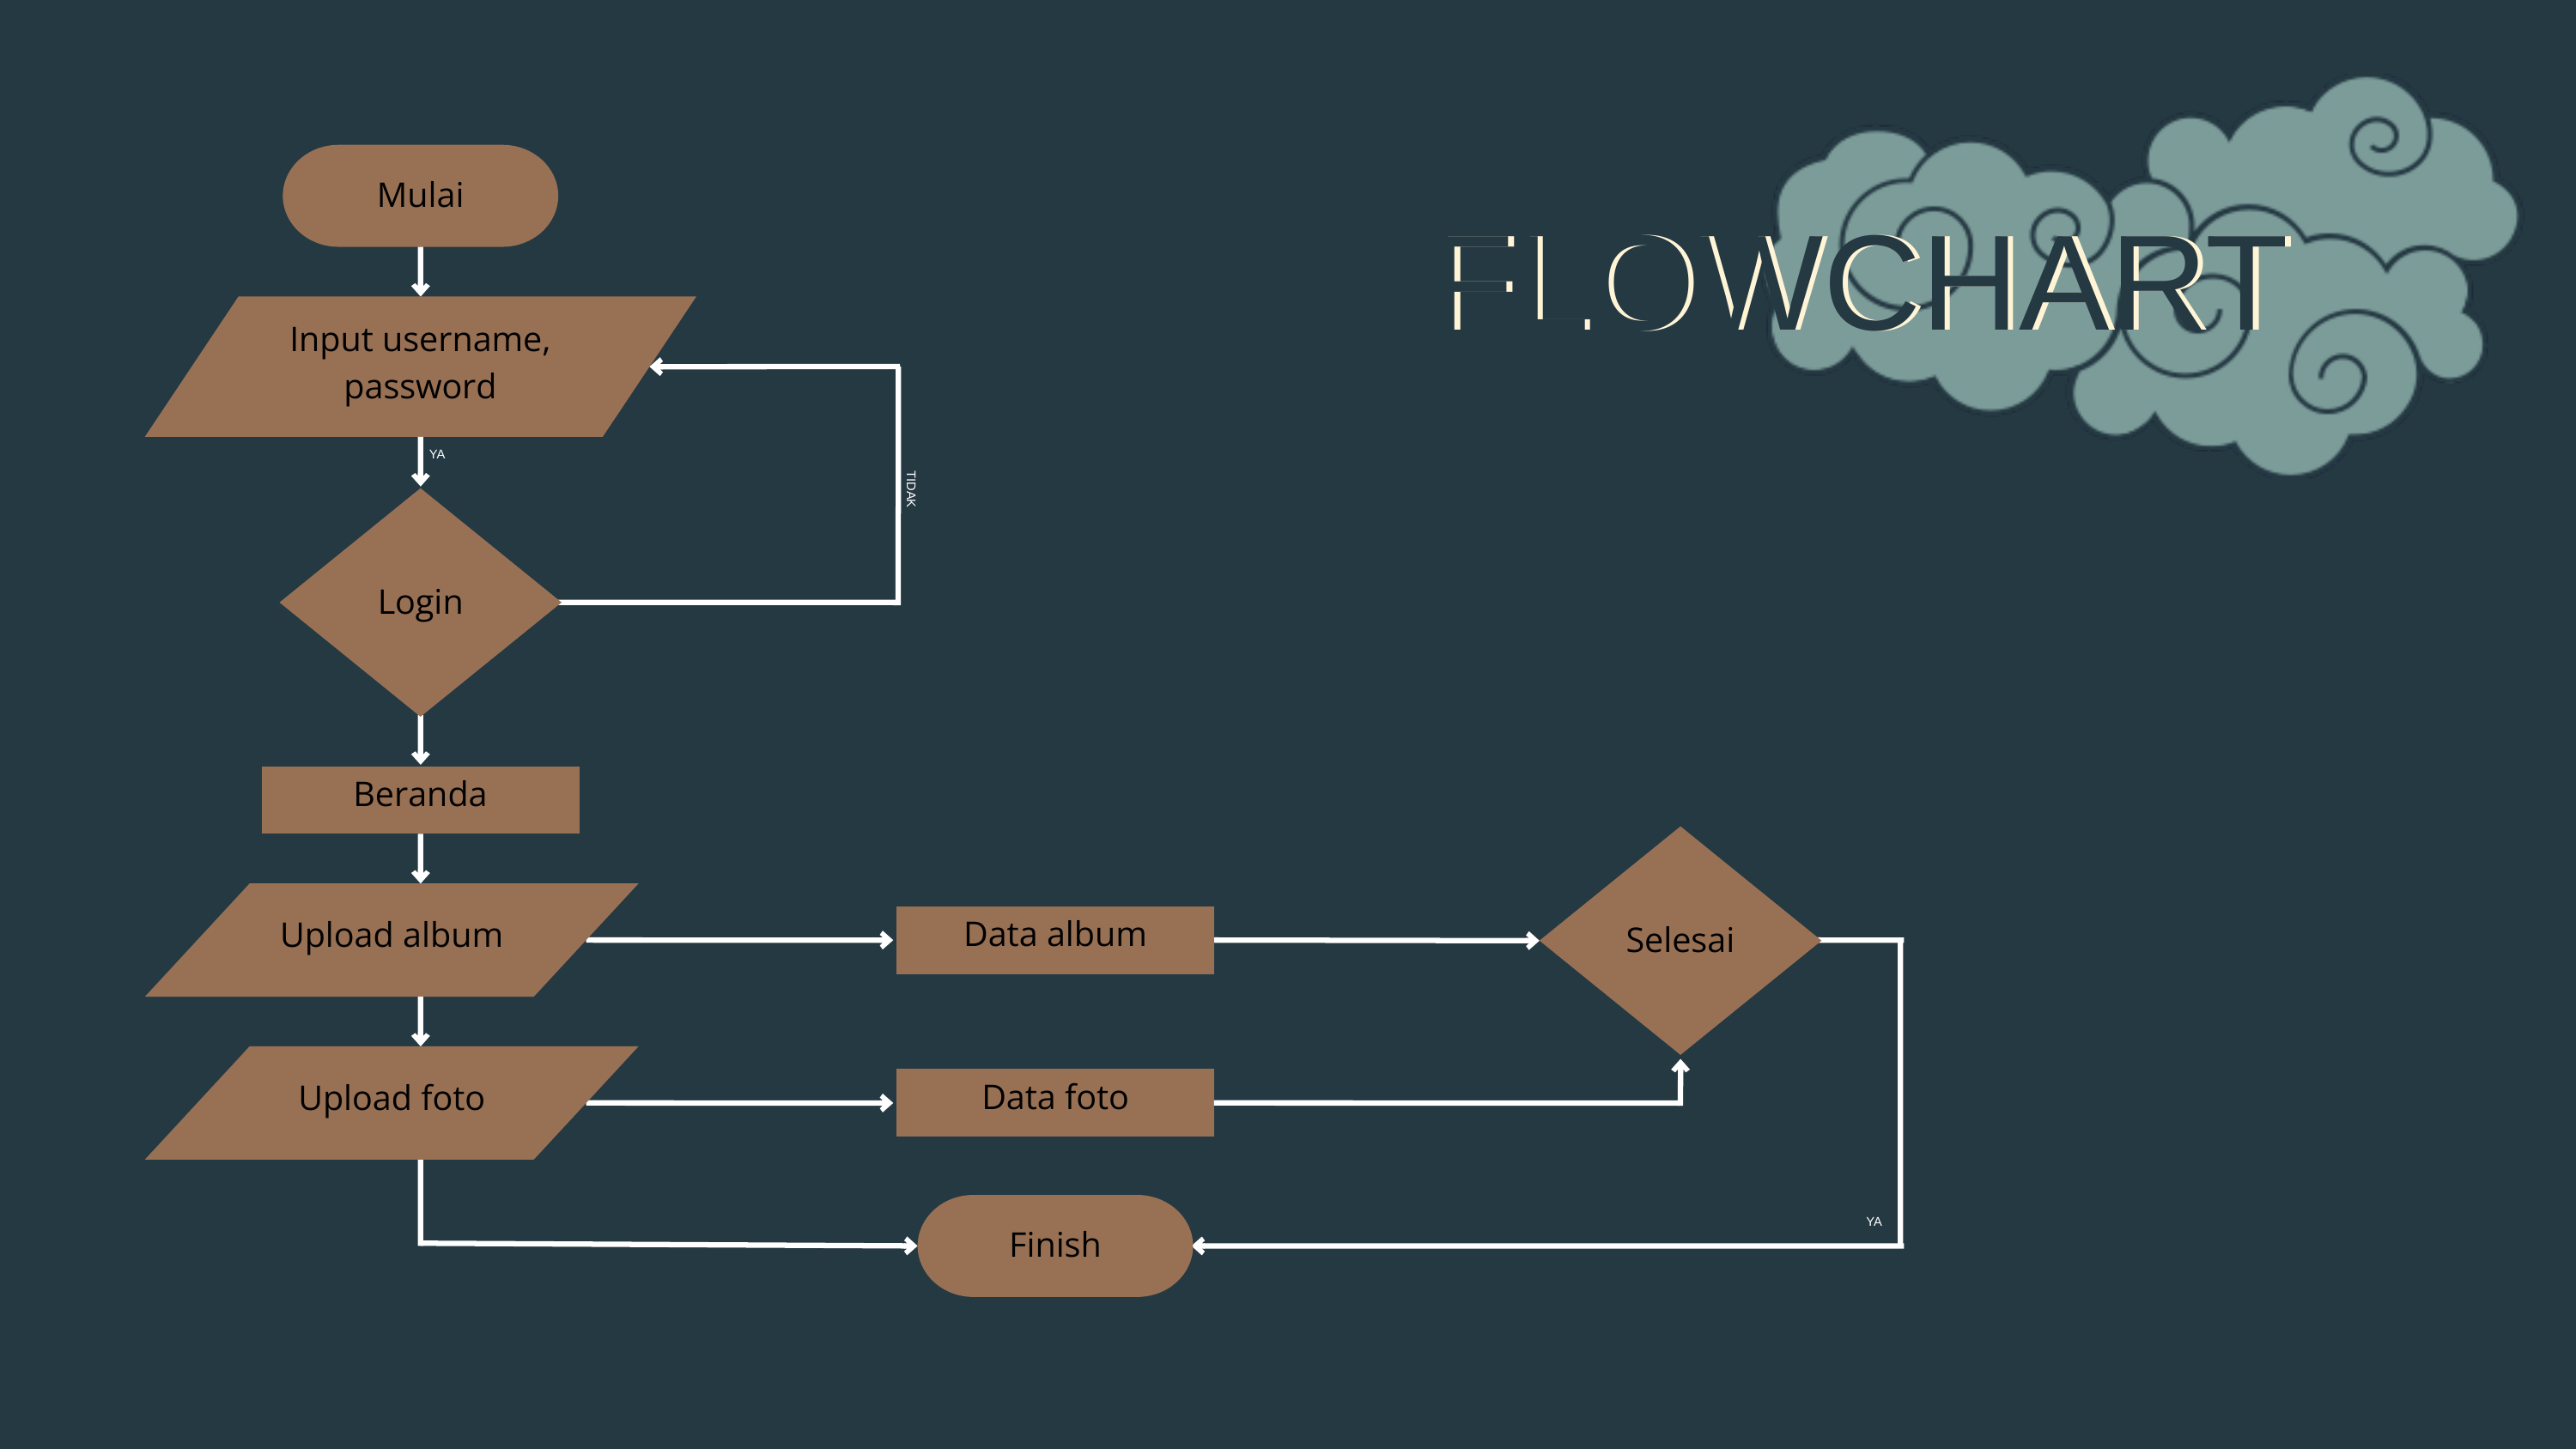

Mulai
FLOWCHART
FLOWCHART

Input username,
password

YA
TIDAK

Login

Beranda

Selesai

Upload album

Data album

Upload foto

Data foto

Finish
YA